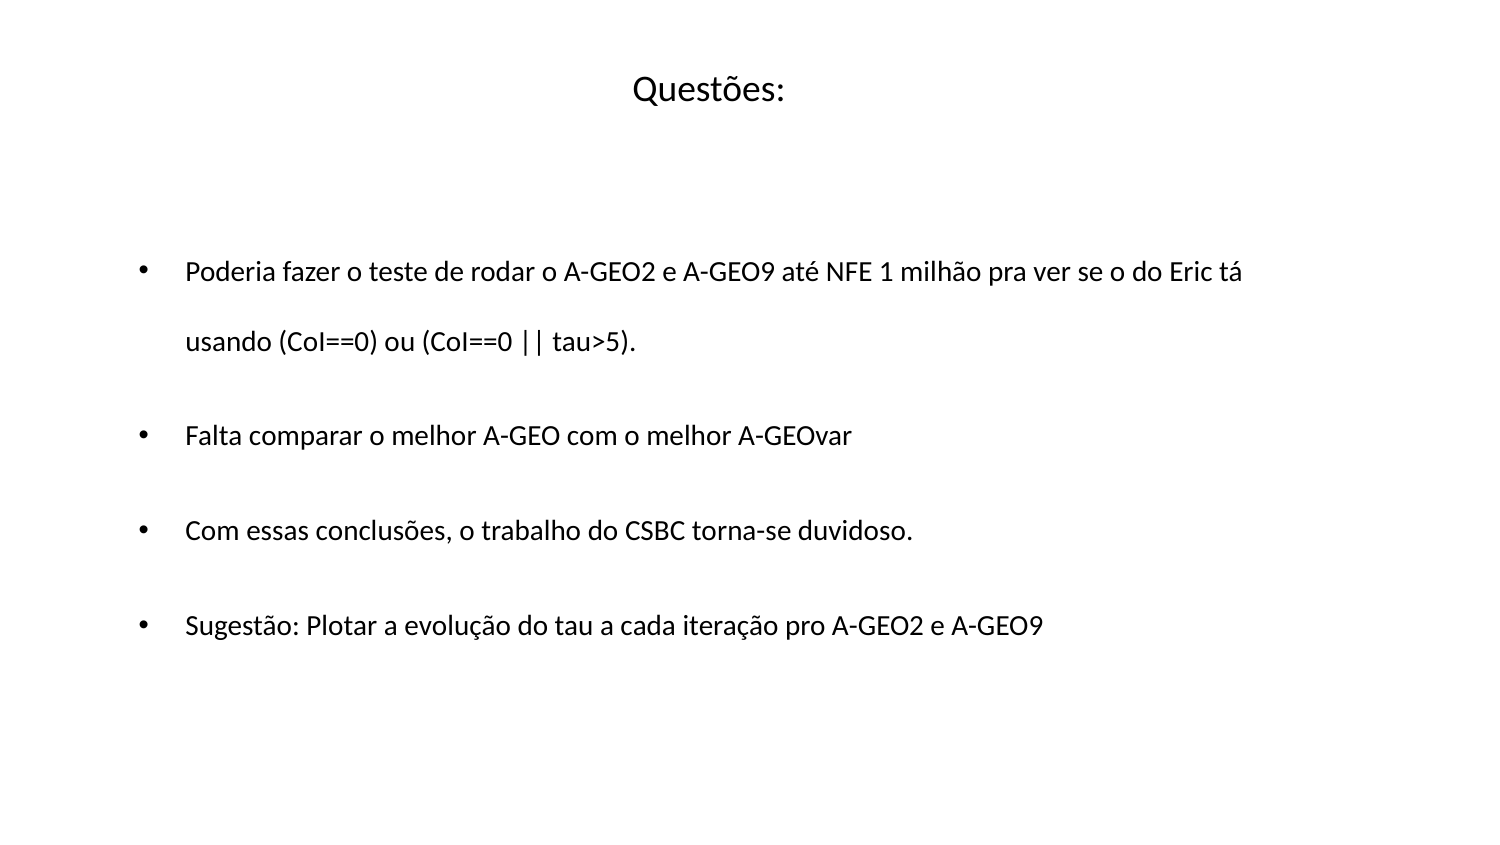

Questões:
Poderia fazer o teste de rodar o A-GEO2 e A-GEO9 até NFE 1 milhão pra ver se o do Eric tá usando (CoI==0) ou (CoI==0 || tau>5).
Falta comparar o melhor A-GEO com o melhor A-GEOvar
Com essas conclusões, o trabalho do CSBC torna-se duvidoso.
Sugestão: Plotar a evolução do tau a cada iteração pro A-GEO2 e A-GEO9